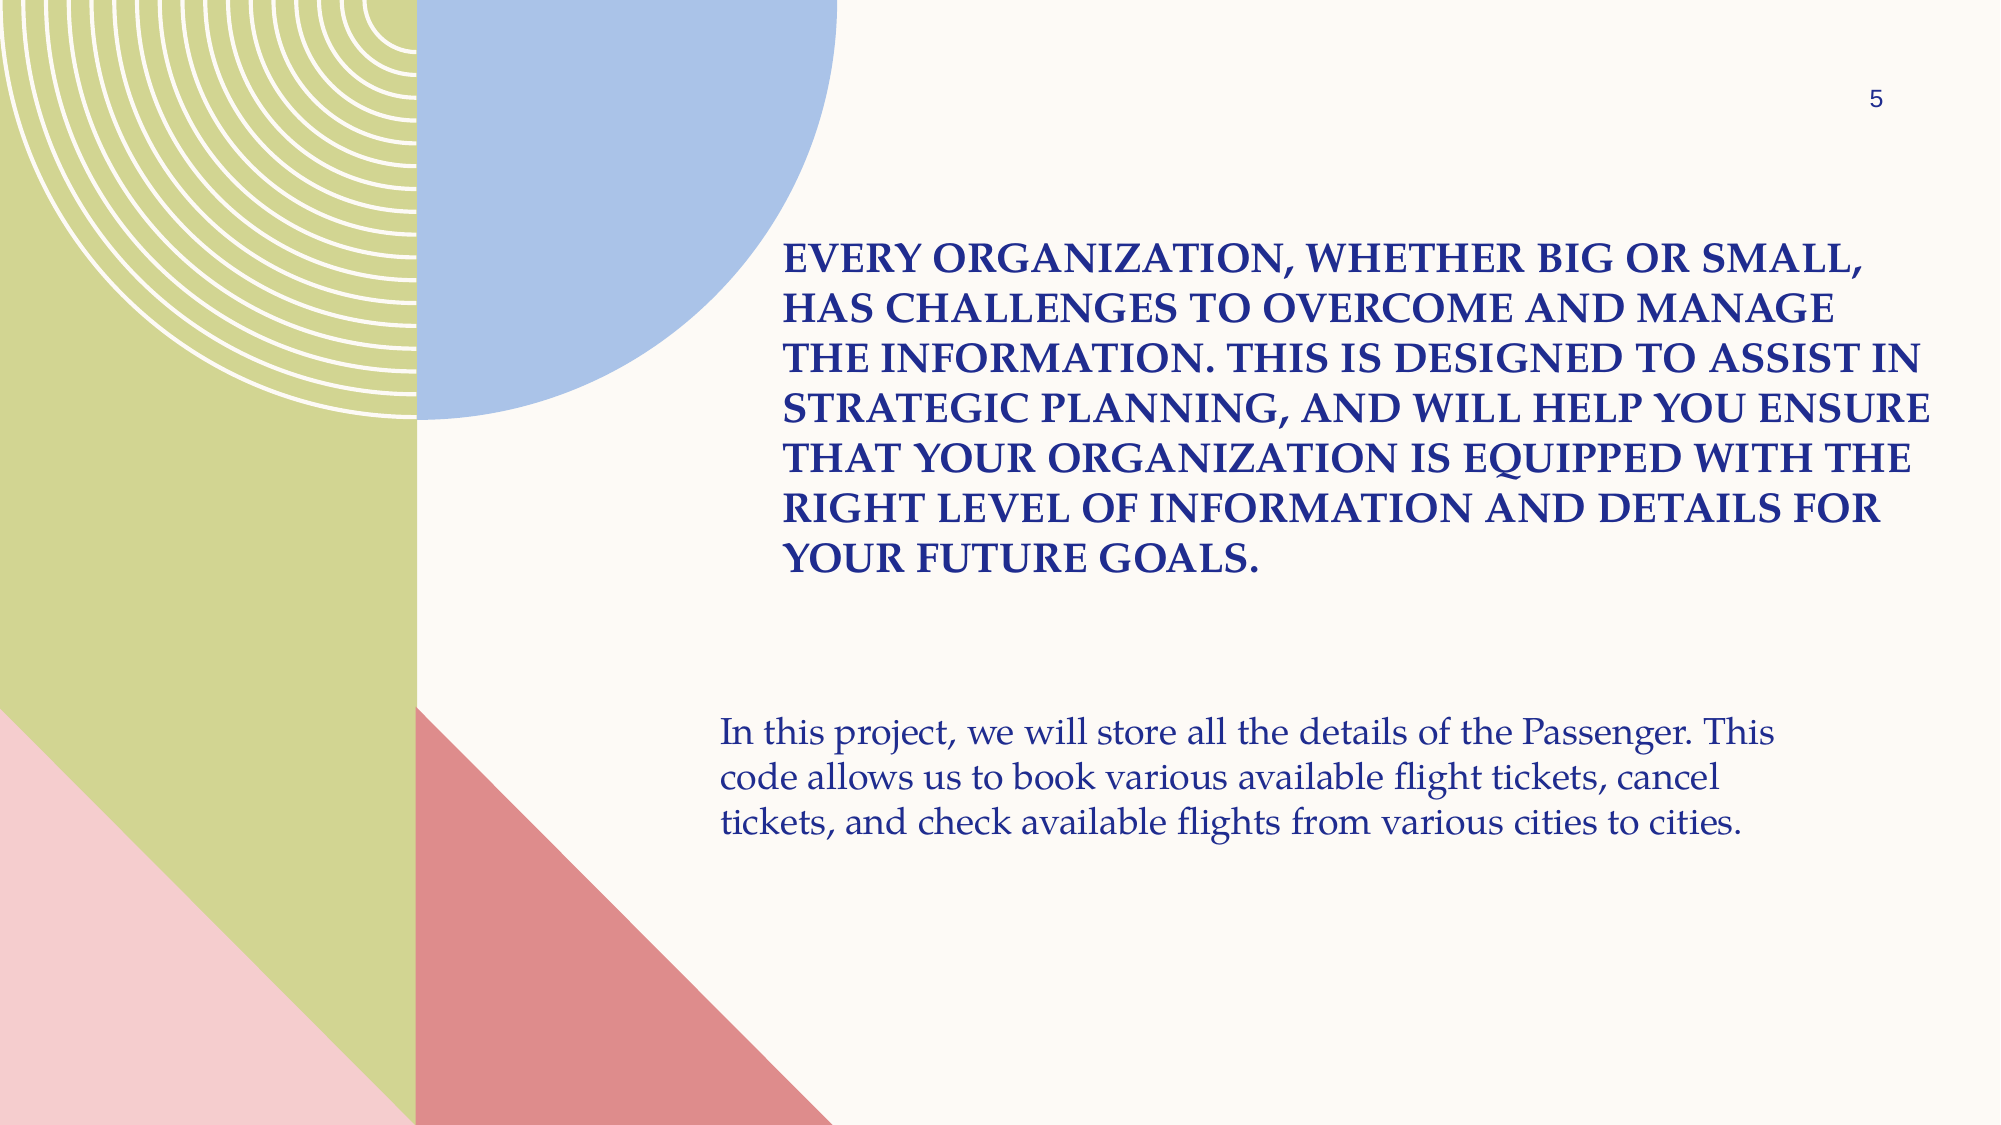

5
# Every organization, whether big or small, has challenges to overcome and manage the information. this is designed to assist in strategic planning, and will help you ensure that your organization is equipped with the right level of information and details for your future goals.
In this project, we will store all the details of the Passenger. This code allows us to book various available flight tickets, cancel tickets, and check available flights from various cities to cities.